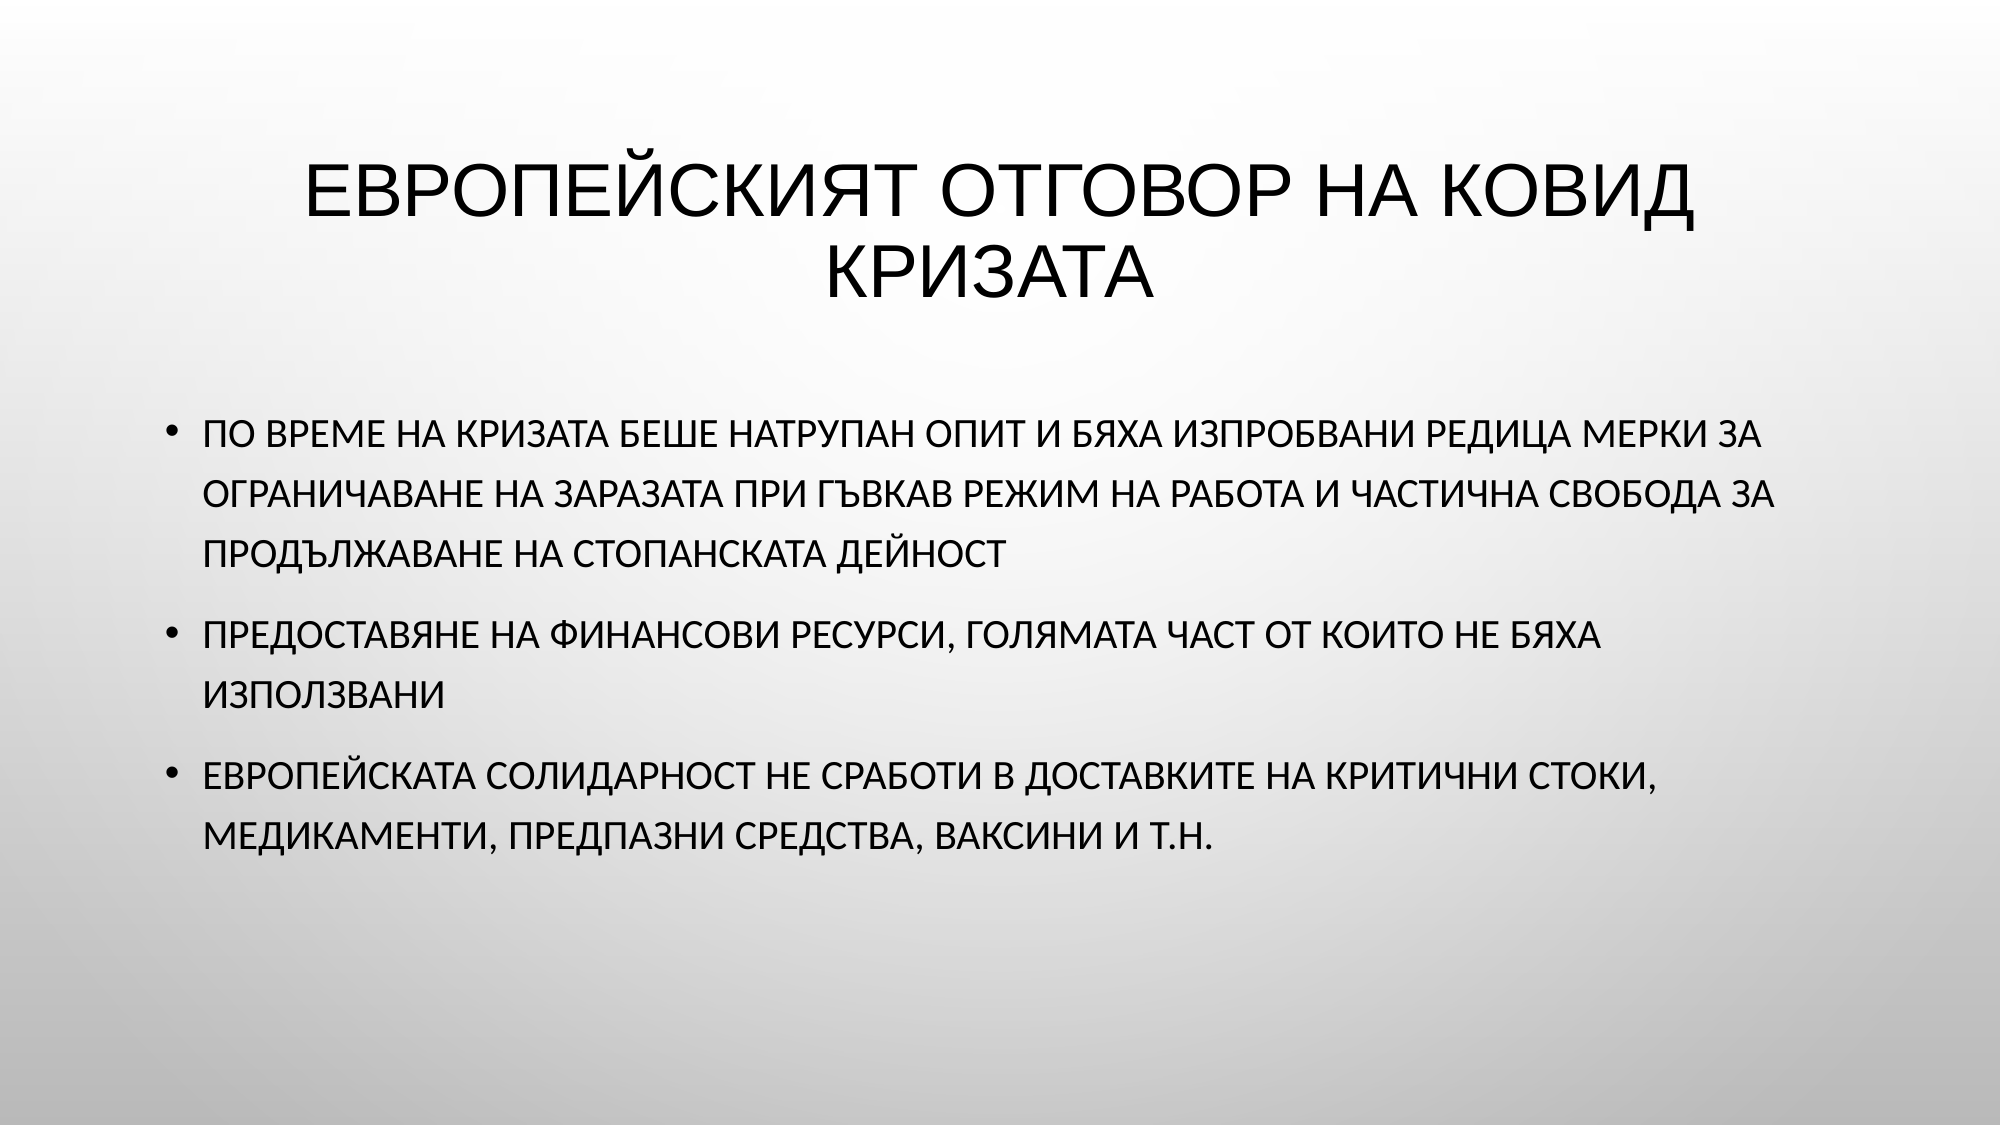

# Европейският отговор на ковид кризата
По време на кризата беше натрупан опит и бяха изпробвани редица мерки за ограничаване на заразата при гъвкав режим на работа и частична свобода за продължаване на стопанската дейност
Предоставяне на финансови ресурси, голямата част от които не бяха използвани
Европейската солидарност не сработи в доставките на критични стоки, медикаменти, предпазни средства, ваксини и т.н.